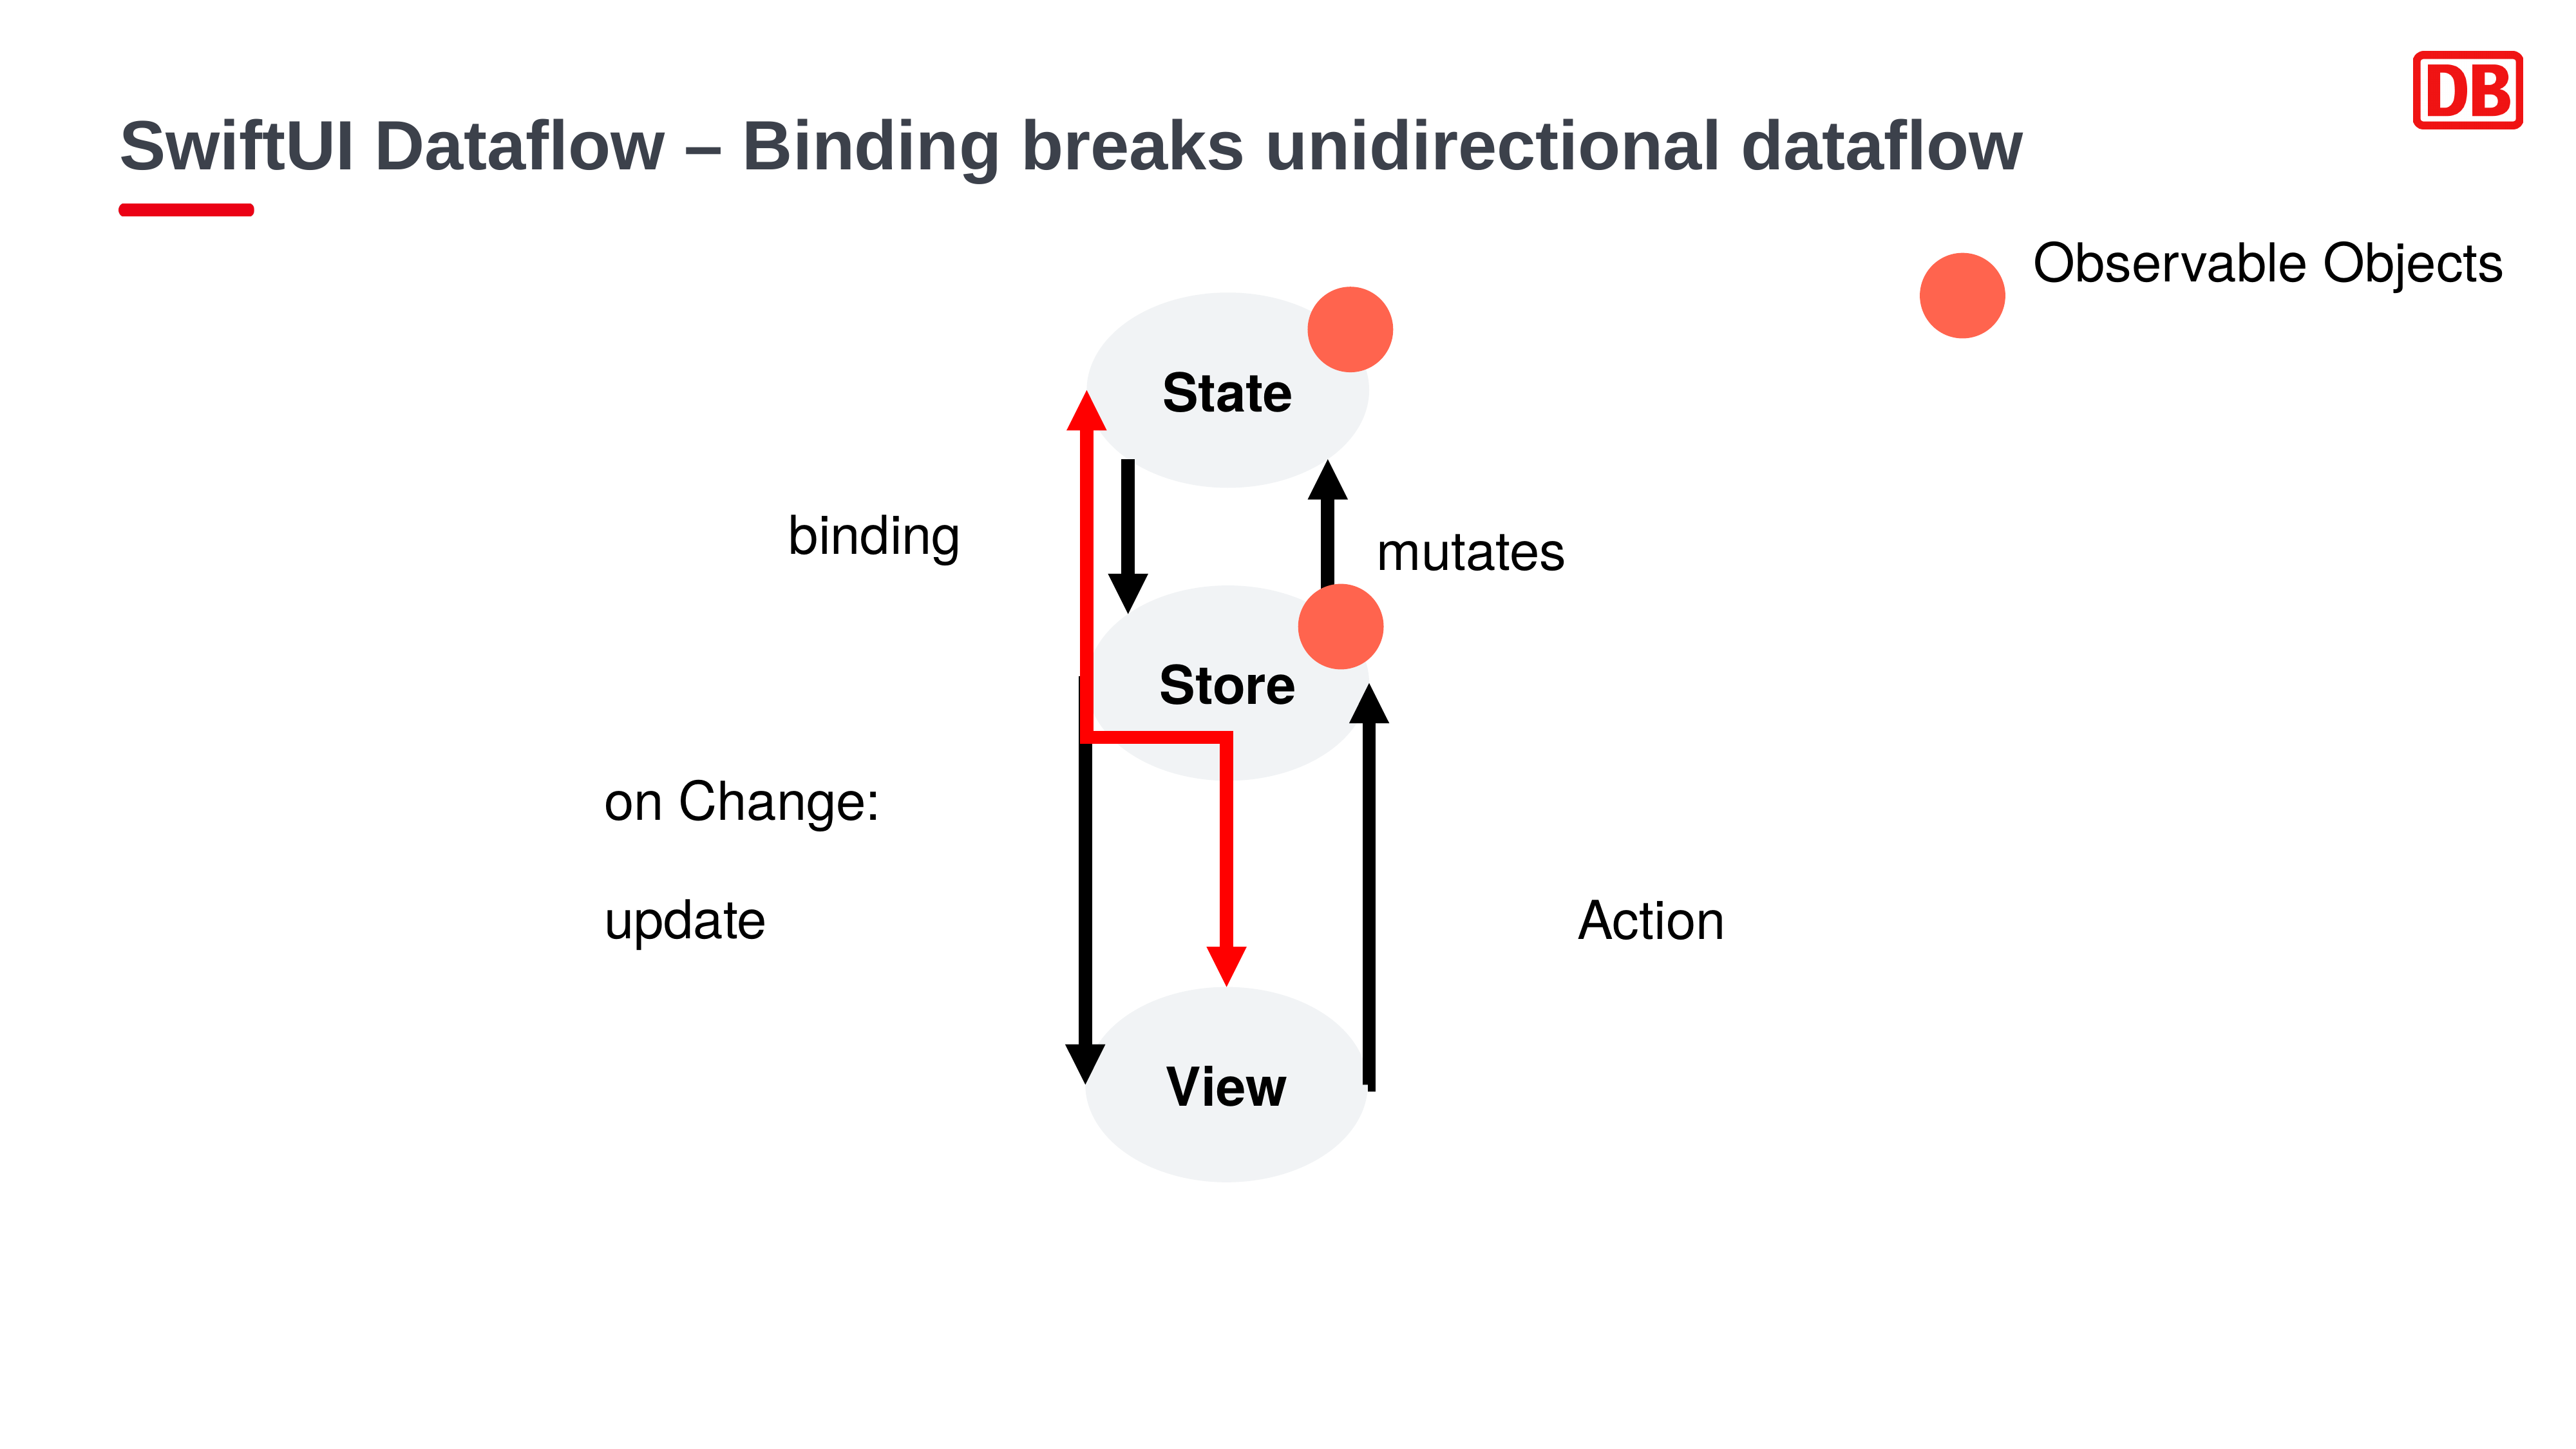

SwiftUI Dataflow – Binding breaks unidirectional dataflow
Observable Objects

State
binding
mutates

Store
on Change:
update
Action
View